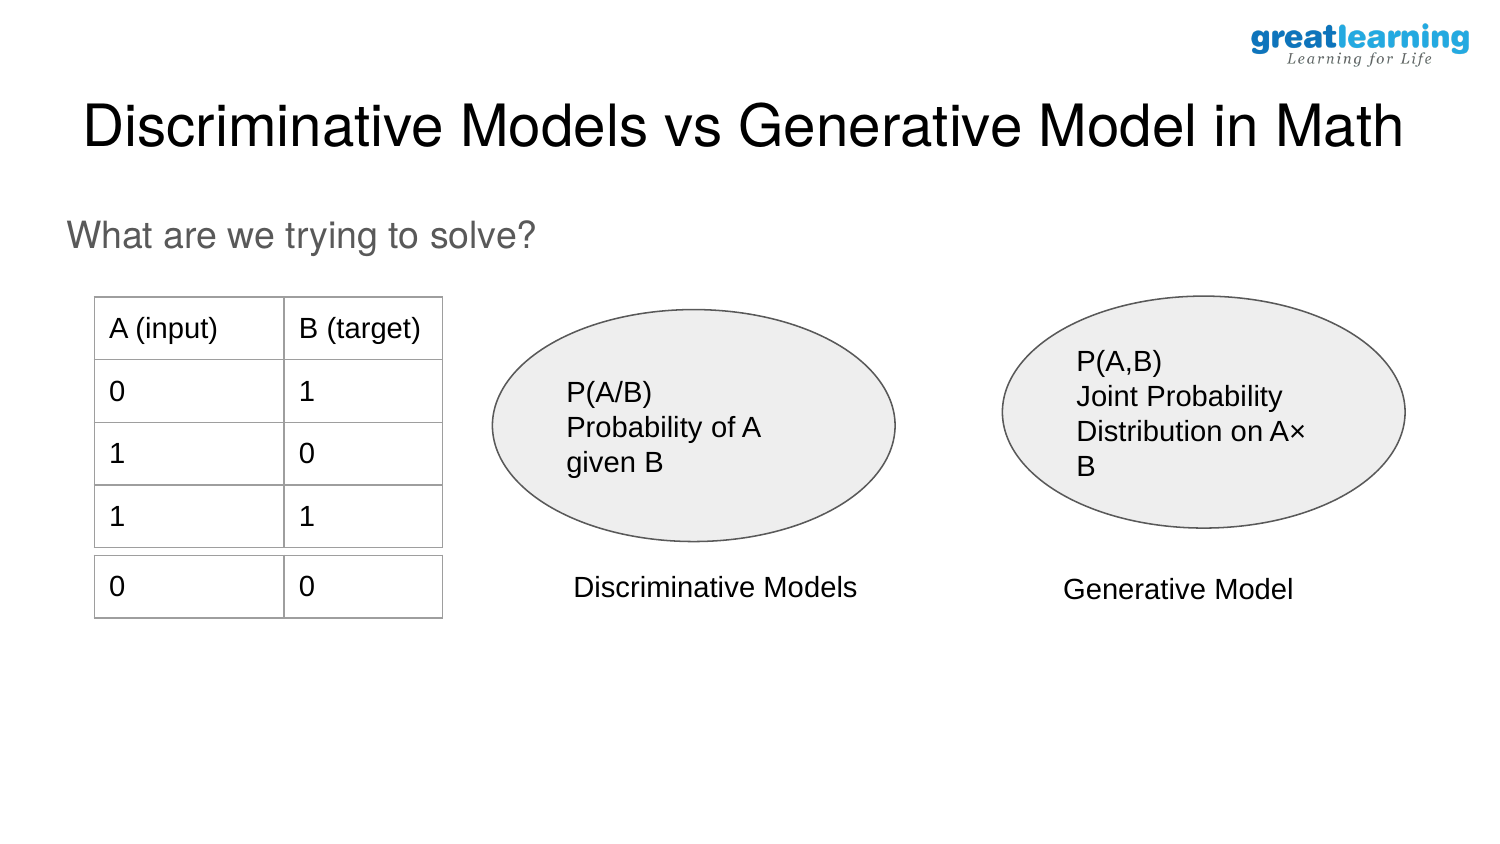

# Discriminative Models vs Generative Model in Math
What are we trying to solve?

P(A,B)
Joint Probability Distribution on A× B
| A (input) | B (target) |
| --- | --- |
| 0 | 1 |
| 1 | 0 |
| 1 | 1 |
P(A/B)
Probability of A given B
        Discriminative Models
| 0 | 0 |
| --- | --- |
Generative Model